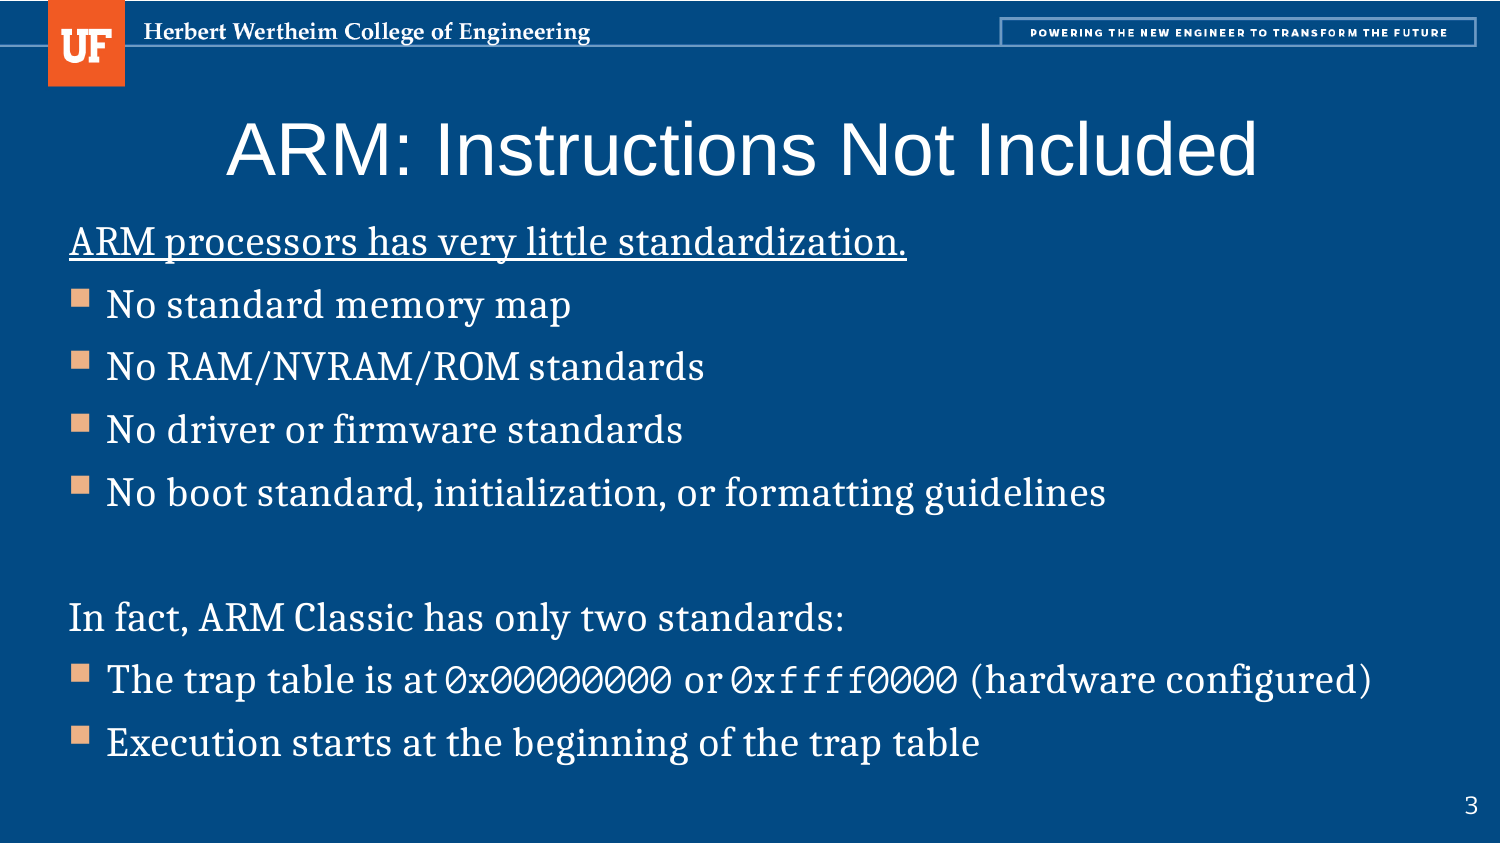

# ARM: Instructions Not Included
ARM processors has very little standardization.
No standard memory map
No RAM/NVRAM/ROM standards
No driver or firmware standards
No boot standard, initialization, or formatting guidelines

In fact, ARM Classic has only two standards:
The trap table is at 0x00000000 or 0xffff0000 (hardware configured)
Execution starts at the beginning of the trap table
3